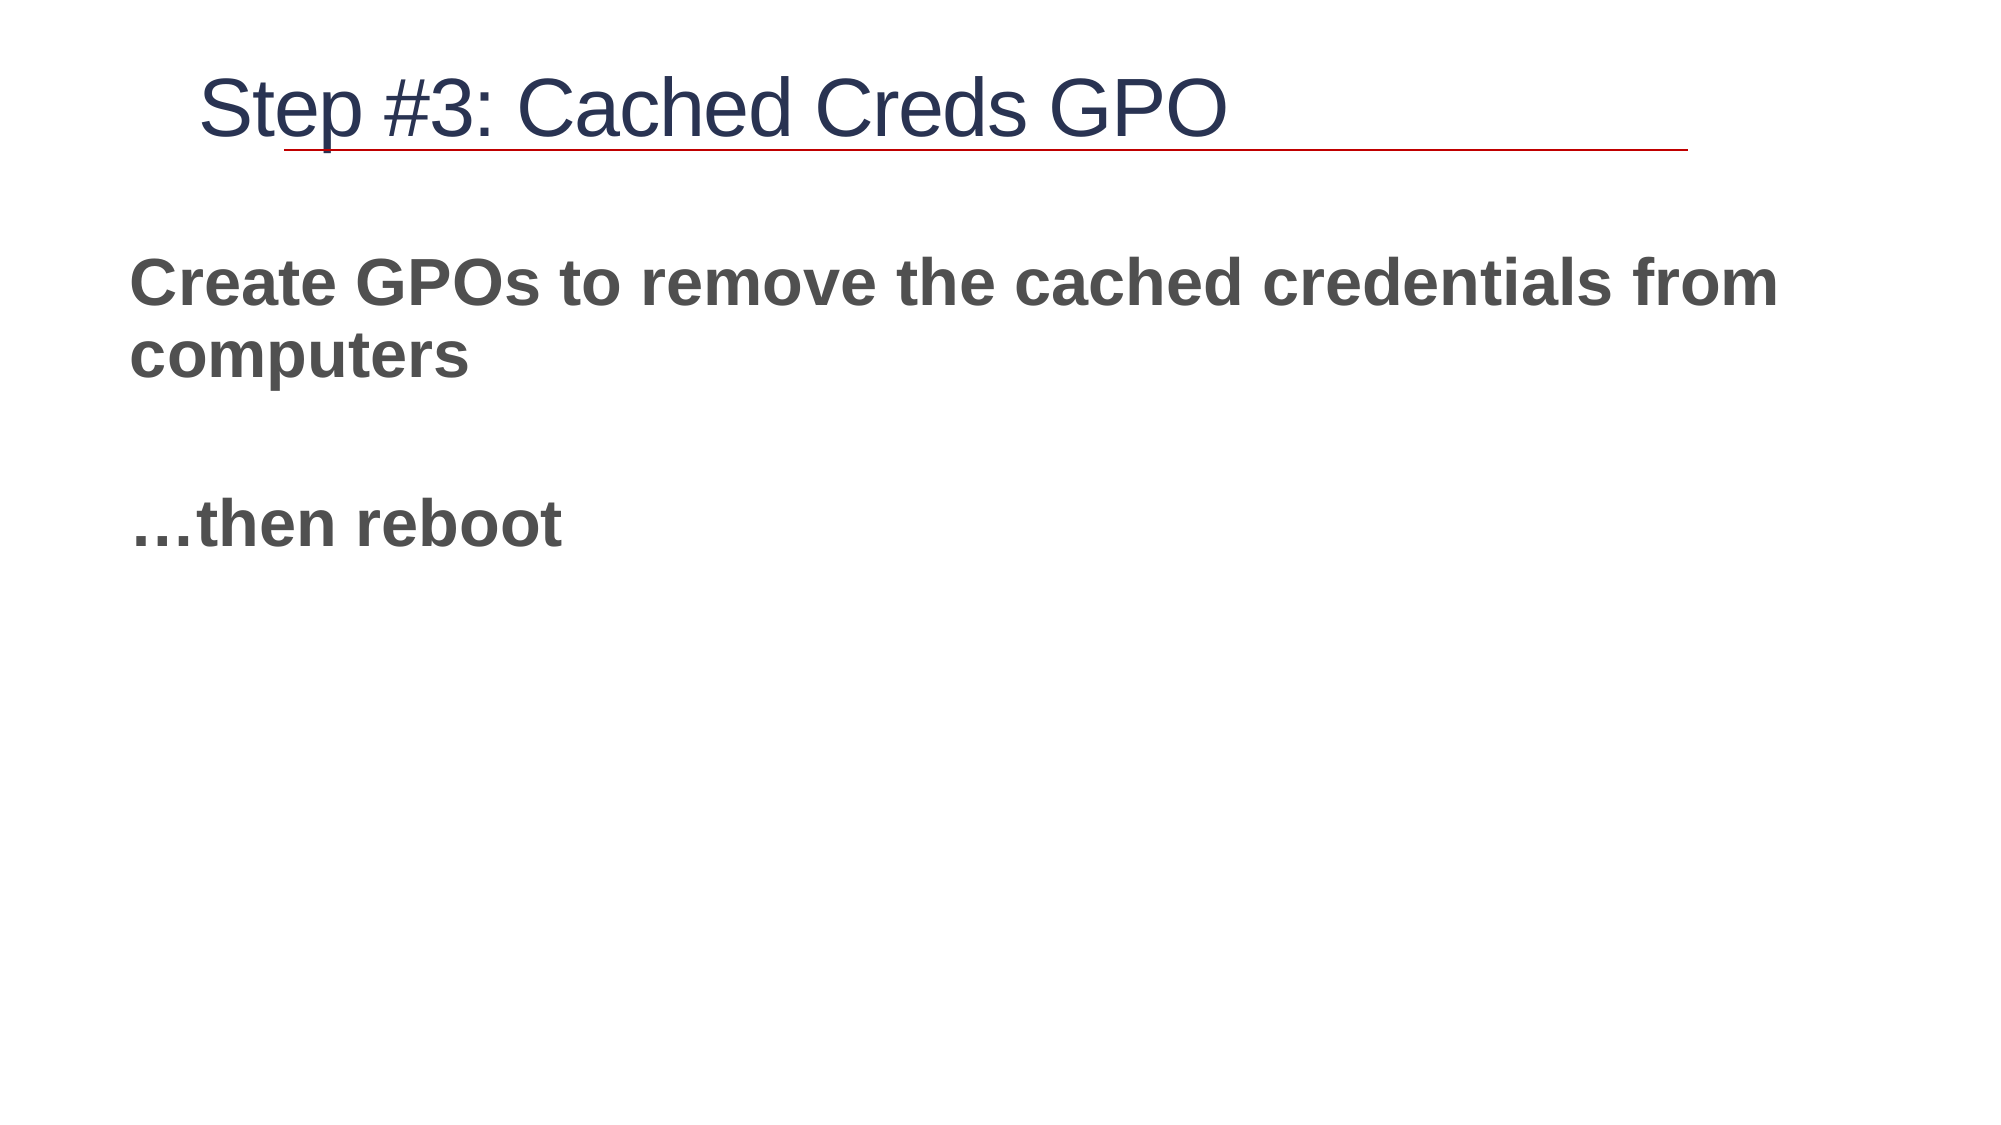

# Step #3: Cached Creds GPO
Create GPOs to remove the cached credentials from computers

…then reboot